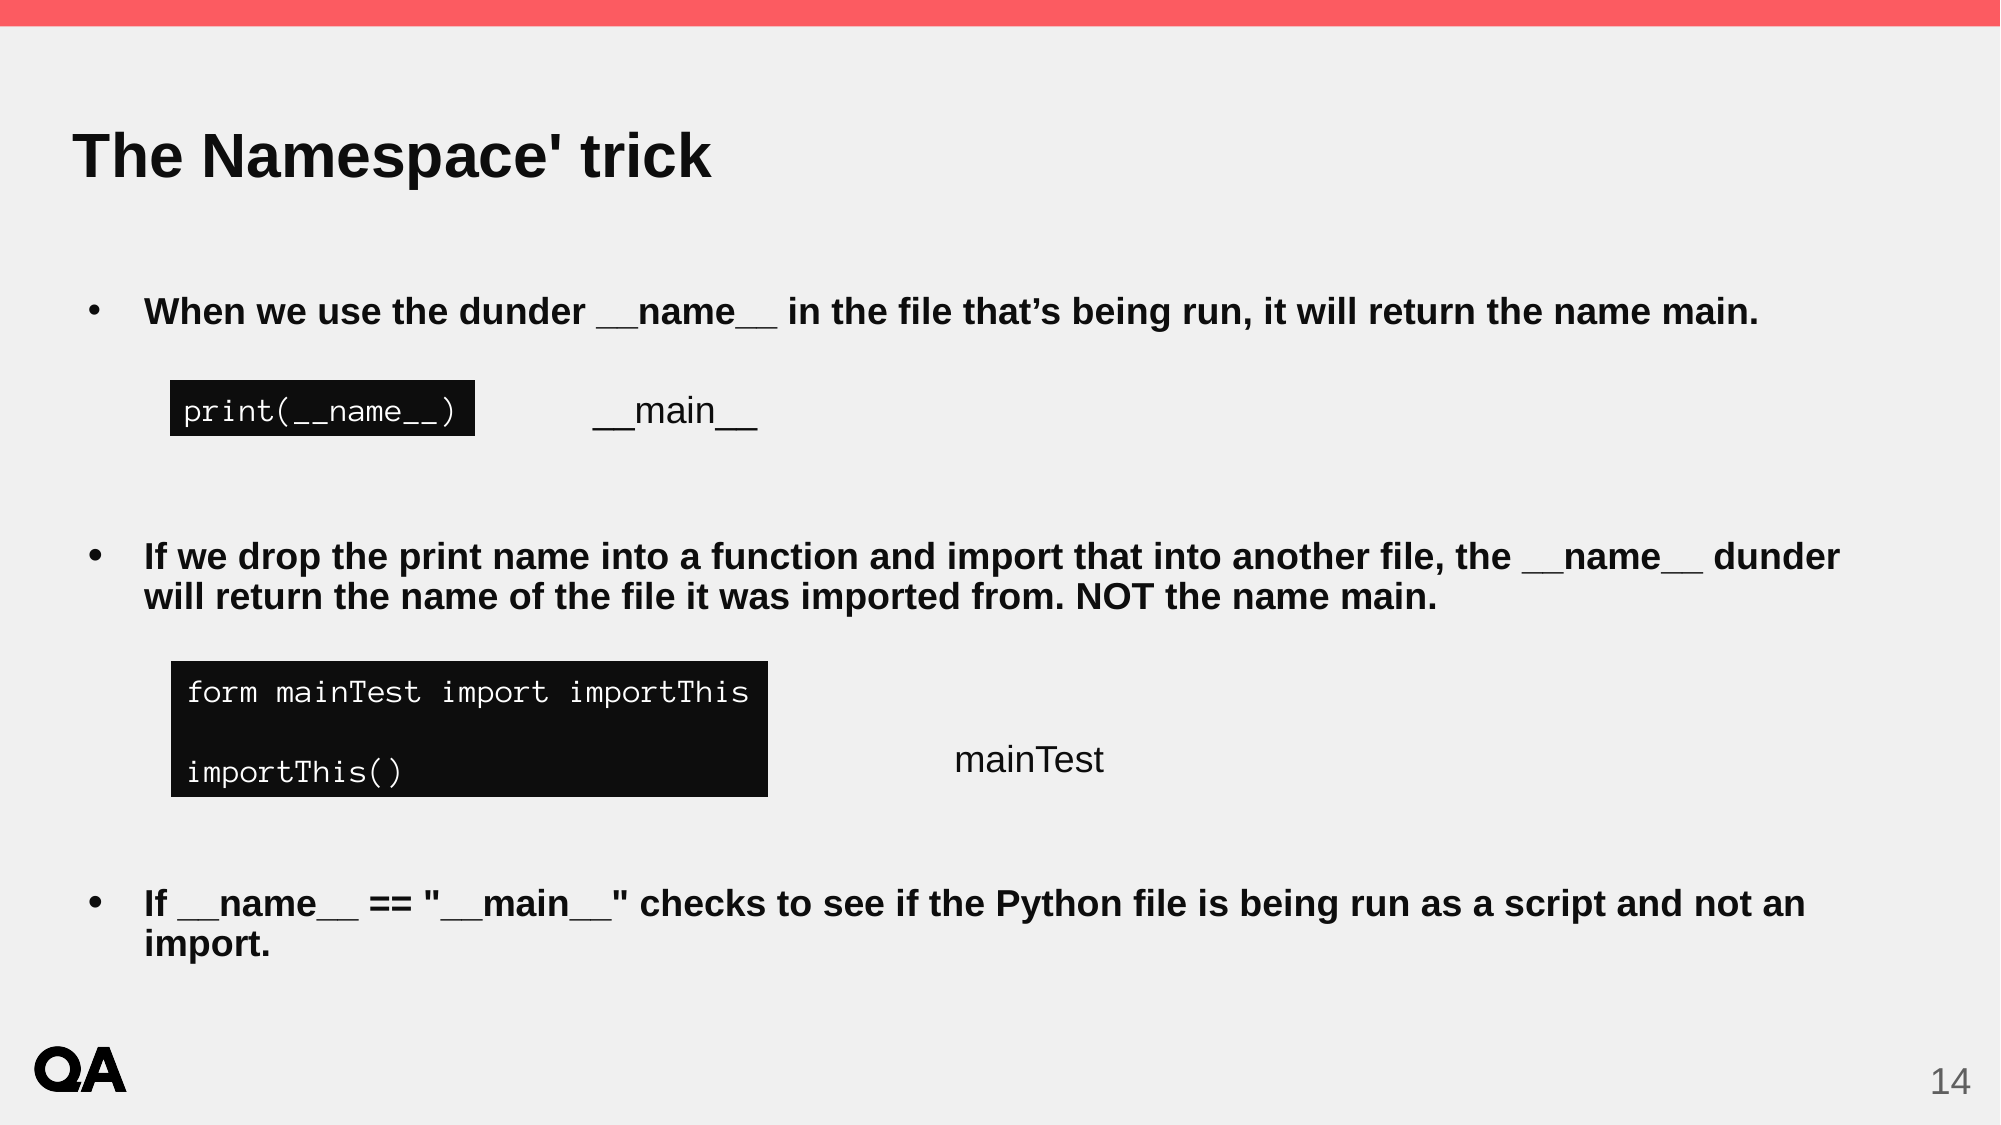

# The Namespace' trick
When we use the dunder __name__ in the file that’s being run, it will return the name main.

If we drop the print name into a function and import that into another file, the __name__ dunder will return the name of the file it was imported from. NOT the name main.

If __name__ == "__main__" checks to see if the Python file is being run as a script and not an import.
__main__
print(__name__)
form mainTest import importThis

importThis()
mainTest
14